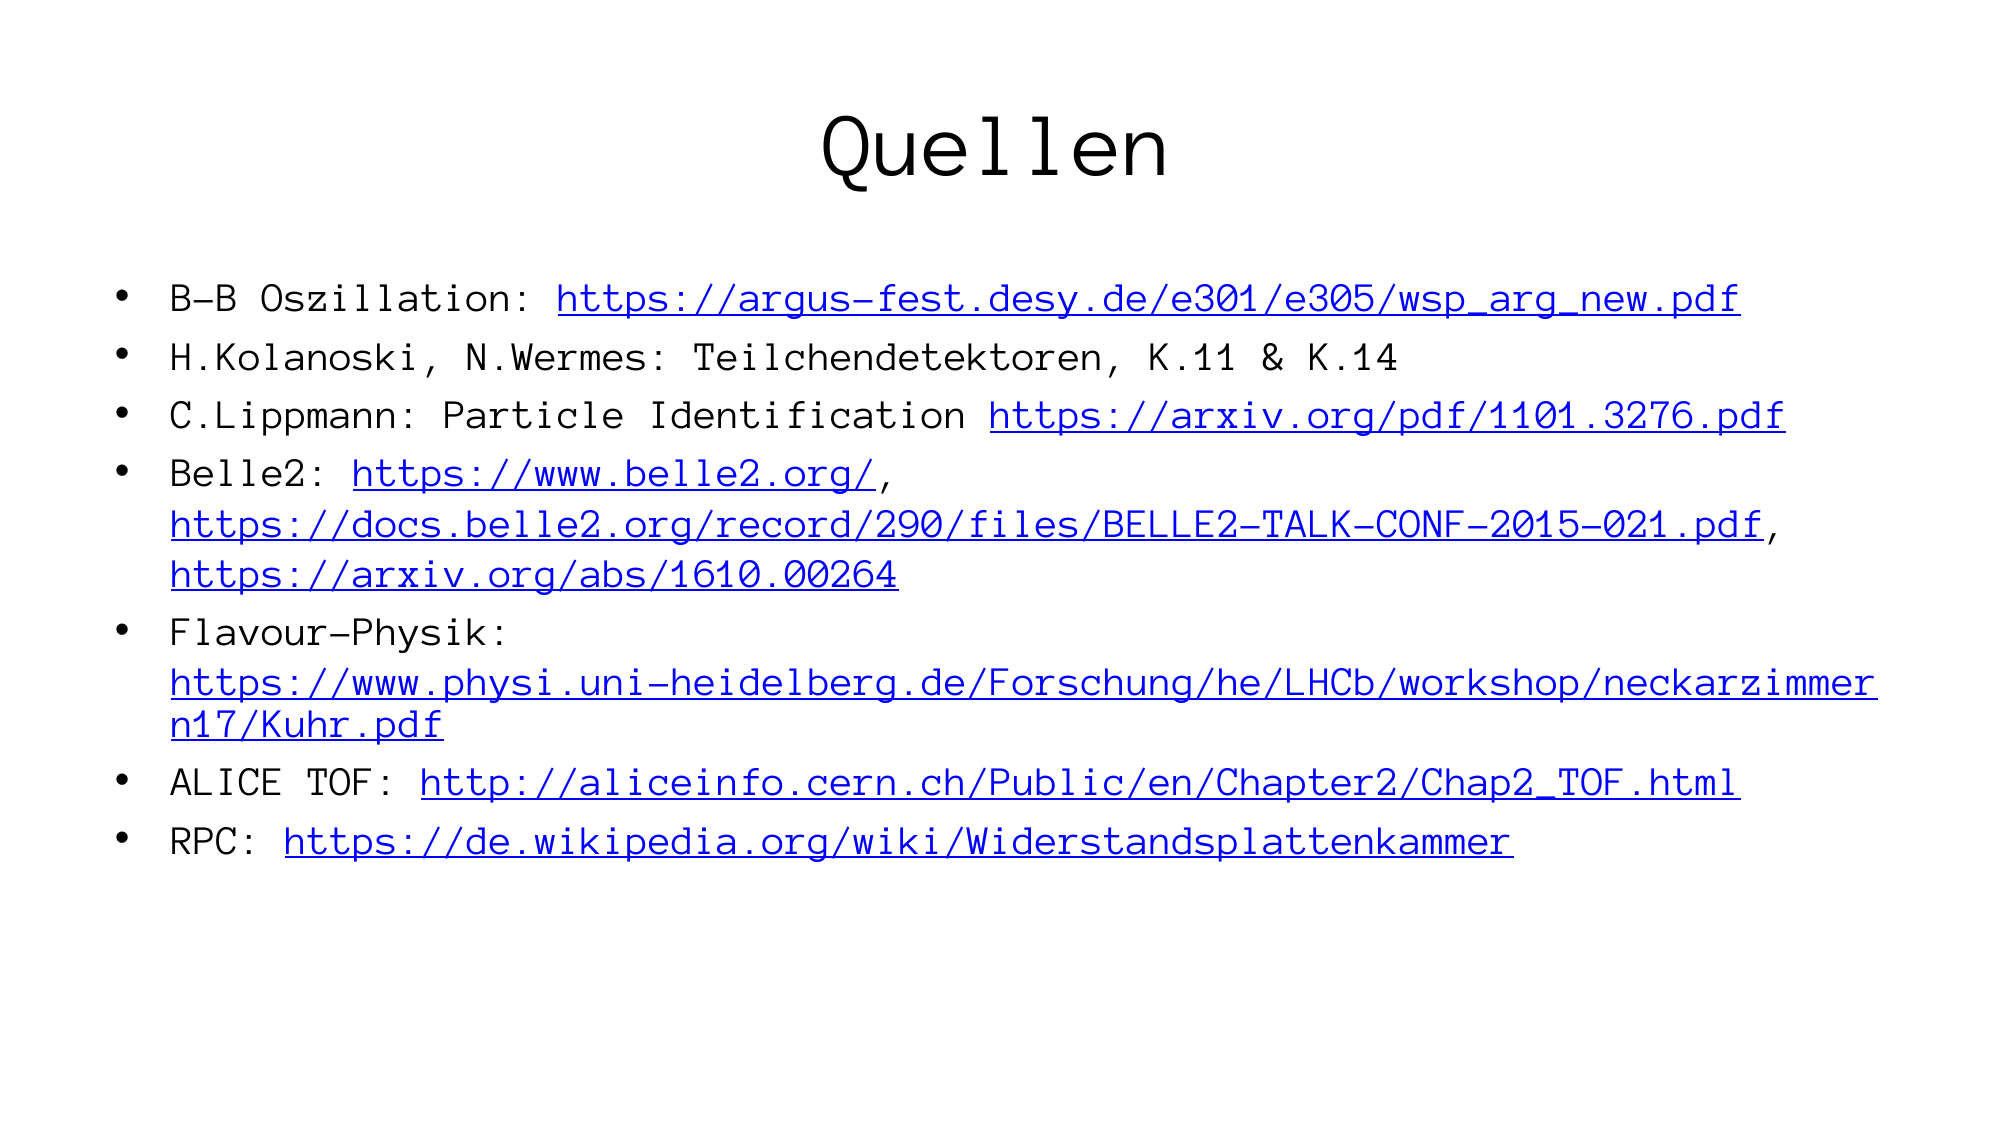

# Quellen
B-B Oszillation: https://argus-fest.desy.de/e301/e305/wsp_arg_new.pdf
H.Kolanoski, N.Wermes: Teilchendetektoren, K.11 & K.14
C.Lippmann: Particle Identification https://arxiv.org/pdf/1101.3276.pdf
Belle2: https://www.belle2.org/, https://docs.belle2.org/record/290/files/BELLE2-TALK-CONF-2015-021.pdf, https://arxiv.org/abs/1610.00264
Flavour-Physik: https://www.physi.uni-heidelberg.de/Forschung/he/LHCb/workshop/neckarzimmern17/Kuhr.pdf
ALICE TOF: http://aliceinfo.cern.ch/Public/en/Chapter2/Chap2_TOF.html
RPC: https://de.wikipedia.org/wiki/Widerstandsplattenkammer